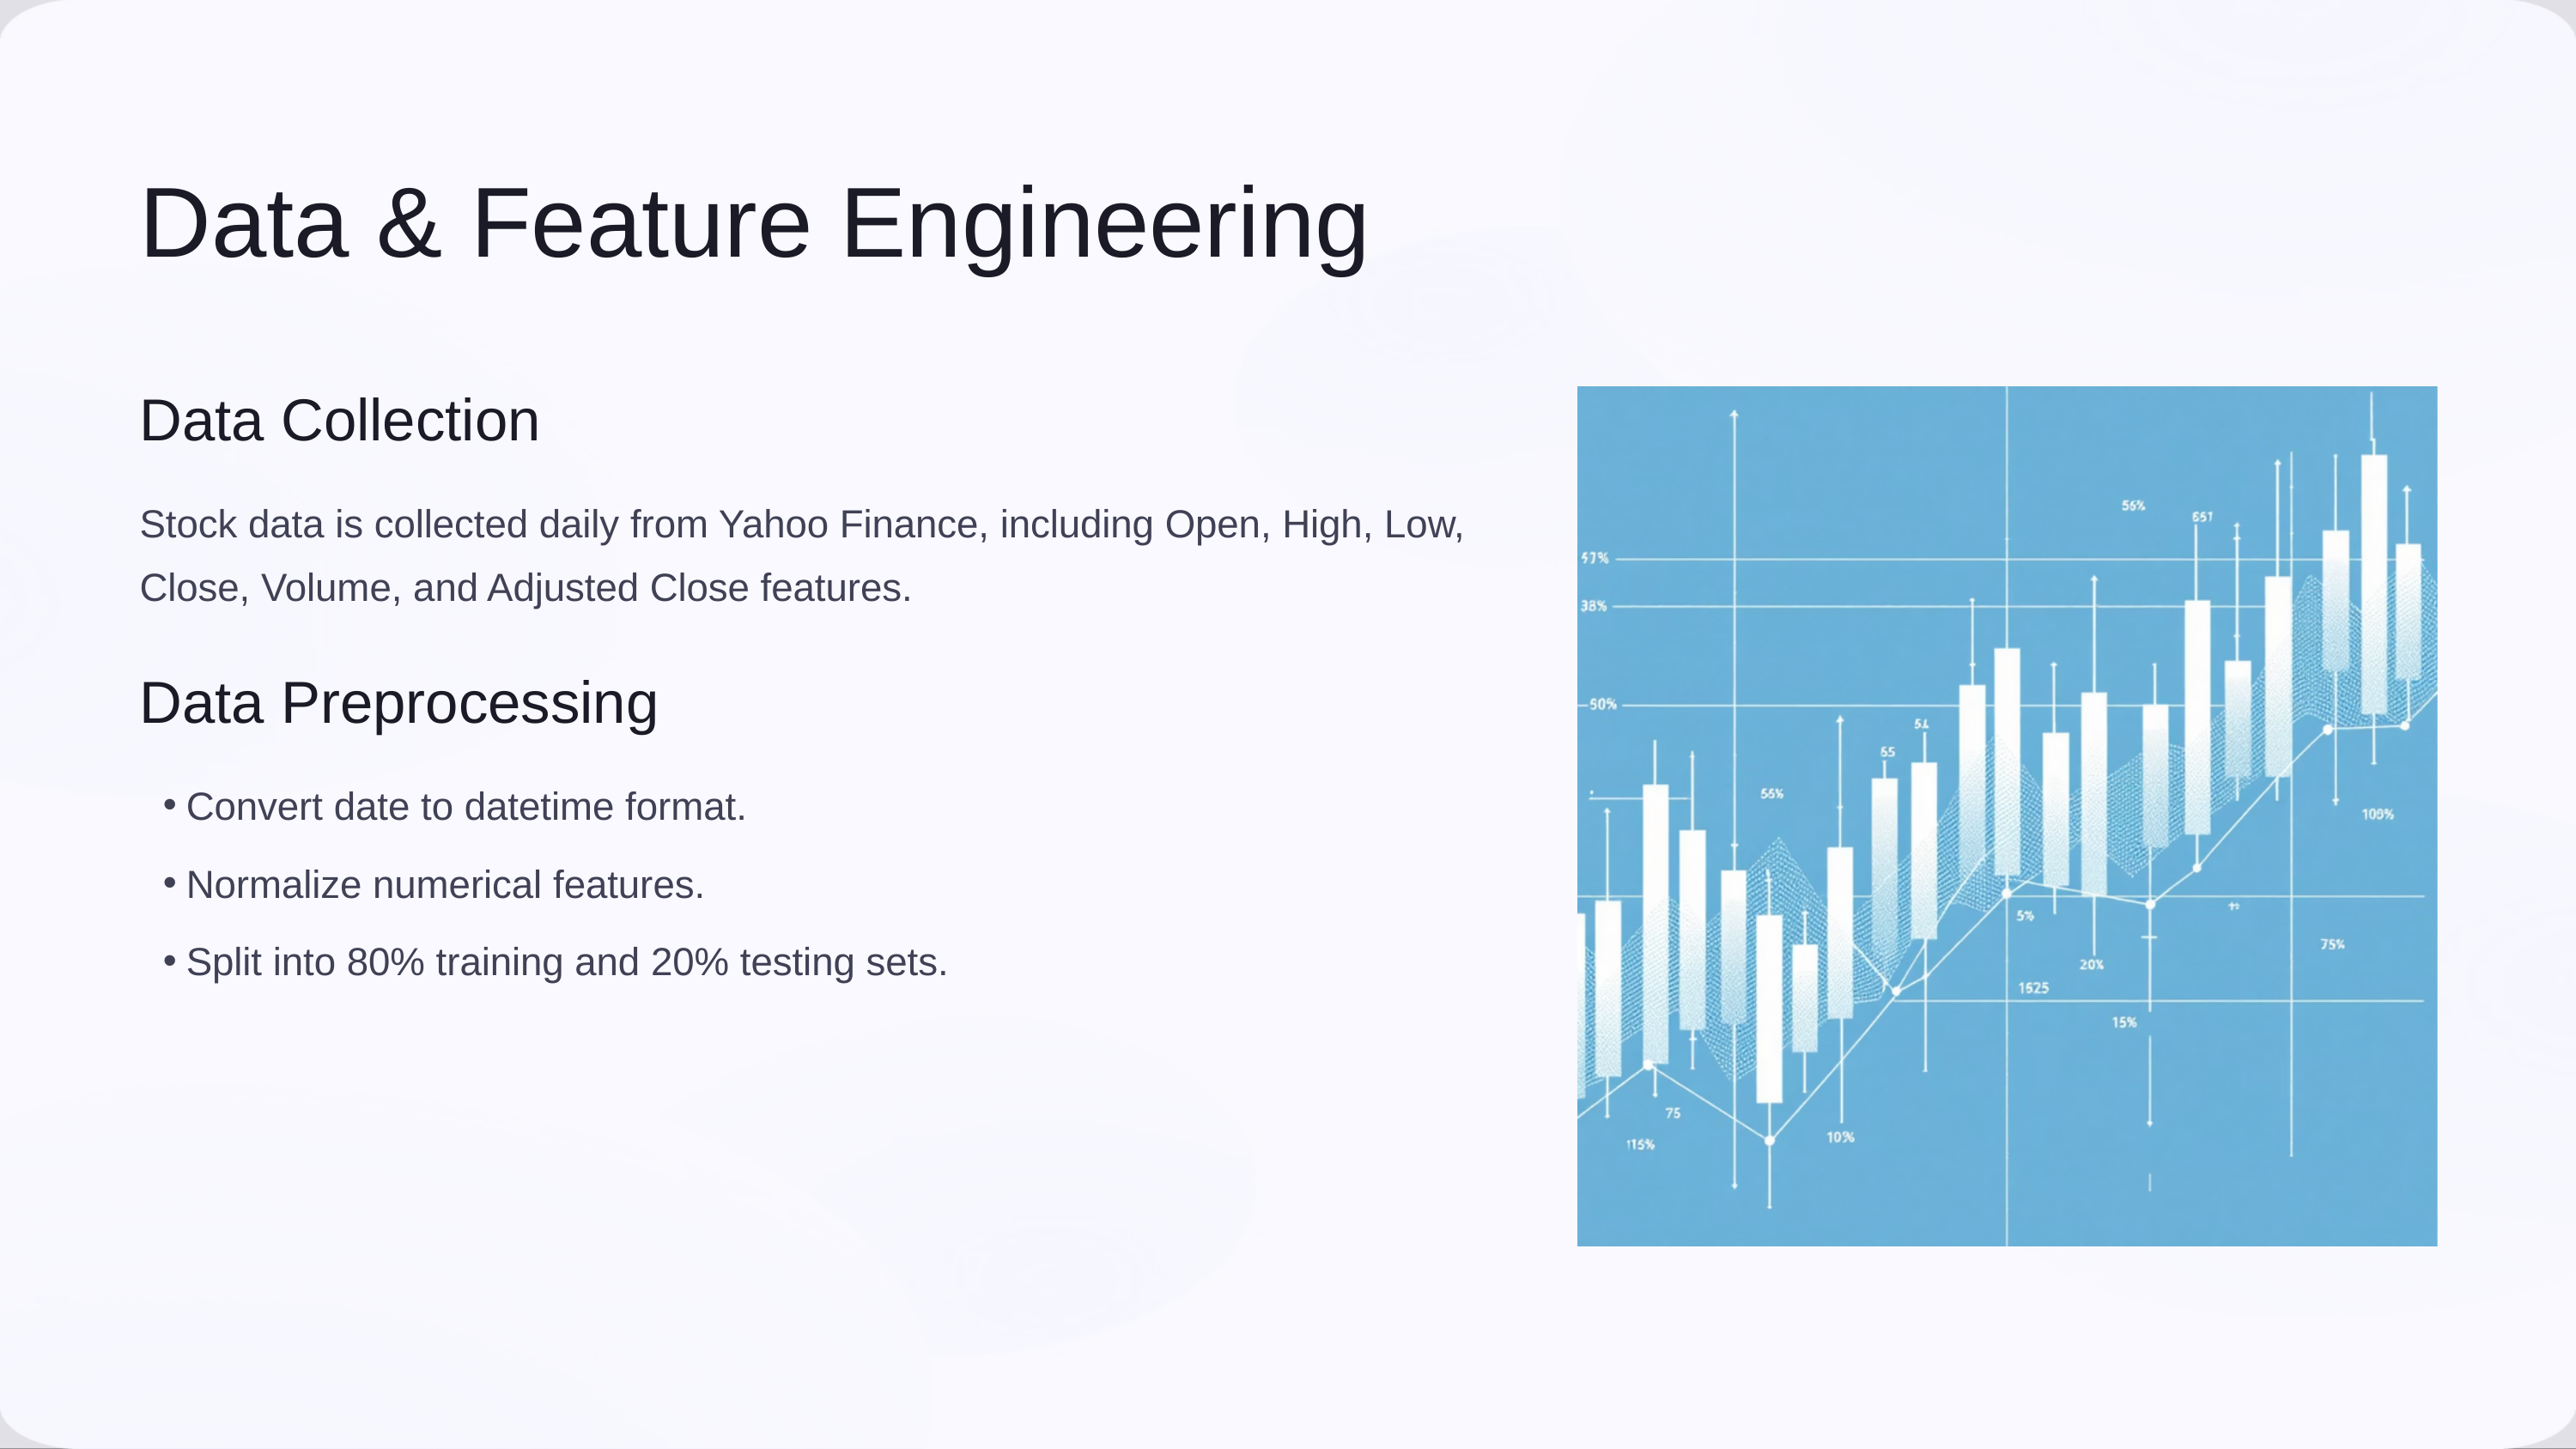

Data & Feature Engineering
Data Collection

Stock data is collected daily from Yahoo Finance, including Open, High, Low, Close, Volume, and Adjusted Close features.
Data Preprocessing
Convert date to datetime format.
Normalize numerical features.
Split into 80% training and 20% testing sets.